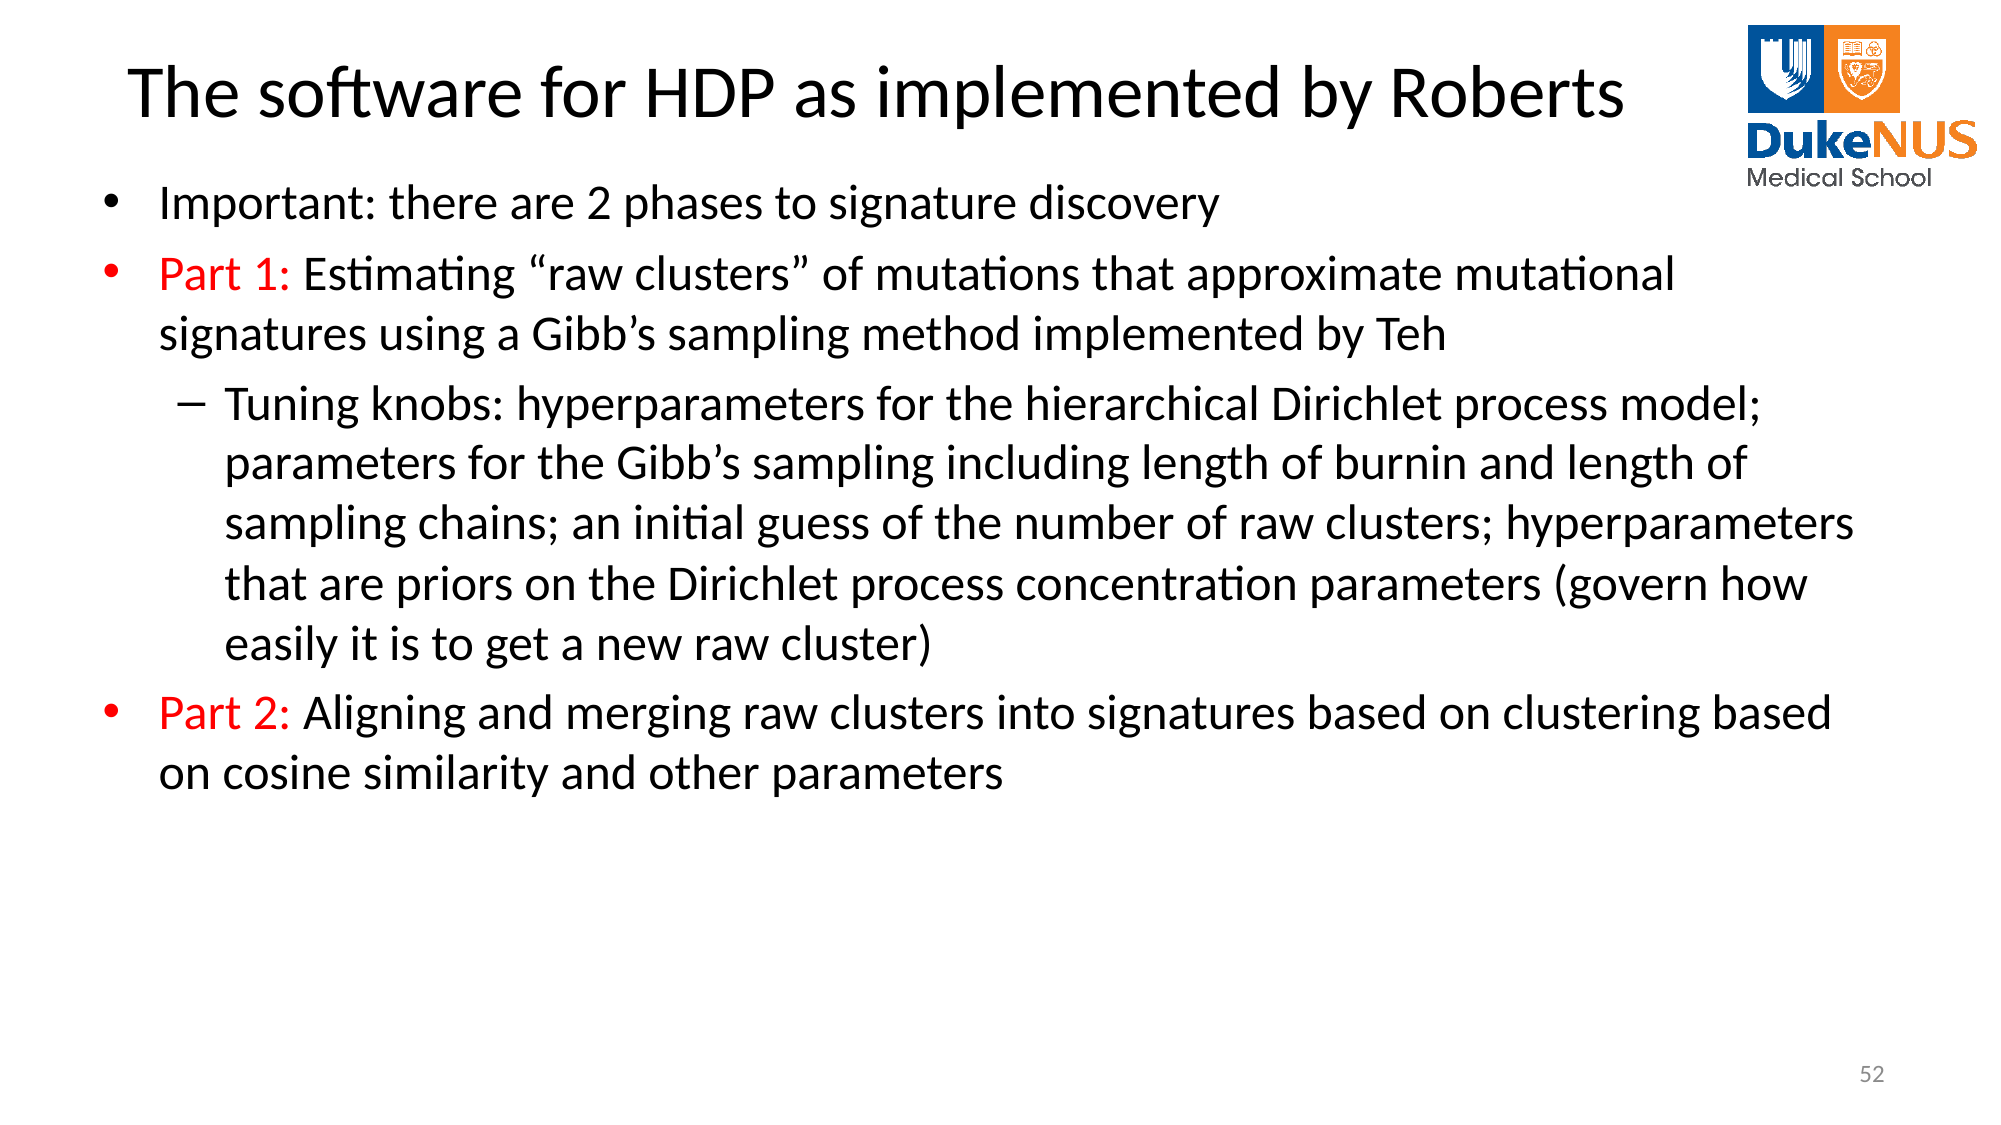

# The software for HDP as implemented by Roberts
Important: there are 2 phases to signature discovery
Part 1: Estimating “raw clusters” of mutations that approximate mutational signatures using a Gibb’s sampling method implemented by Teh
Tuning knobs: hyperparameters for the hierarchical Dirichlet process model;  parameters for the Gibb’s sampling including length of burnin and length of sampling chains; an initial guess of the number of raw clusters; hyperparameters that are priors on the Dirichlet process concentration parameters (govern how easily it is to get a new raw cluster)
Part 2: Aligning and merging raw clusters into signatures based on clustering based on cosine similarity and other parameters

52